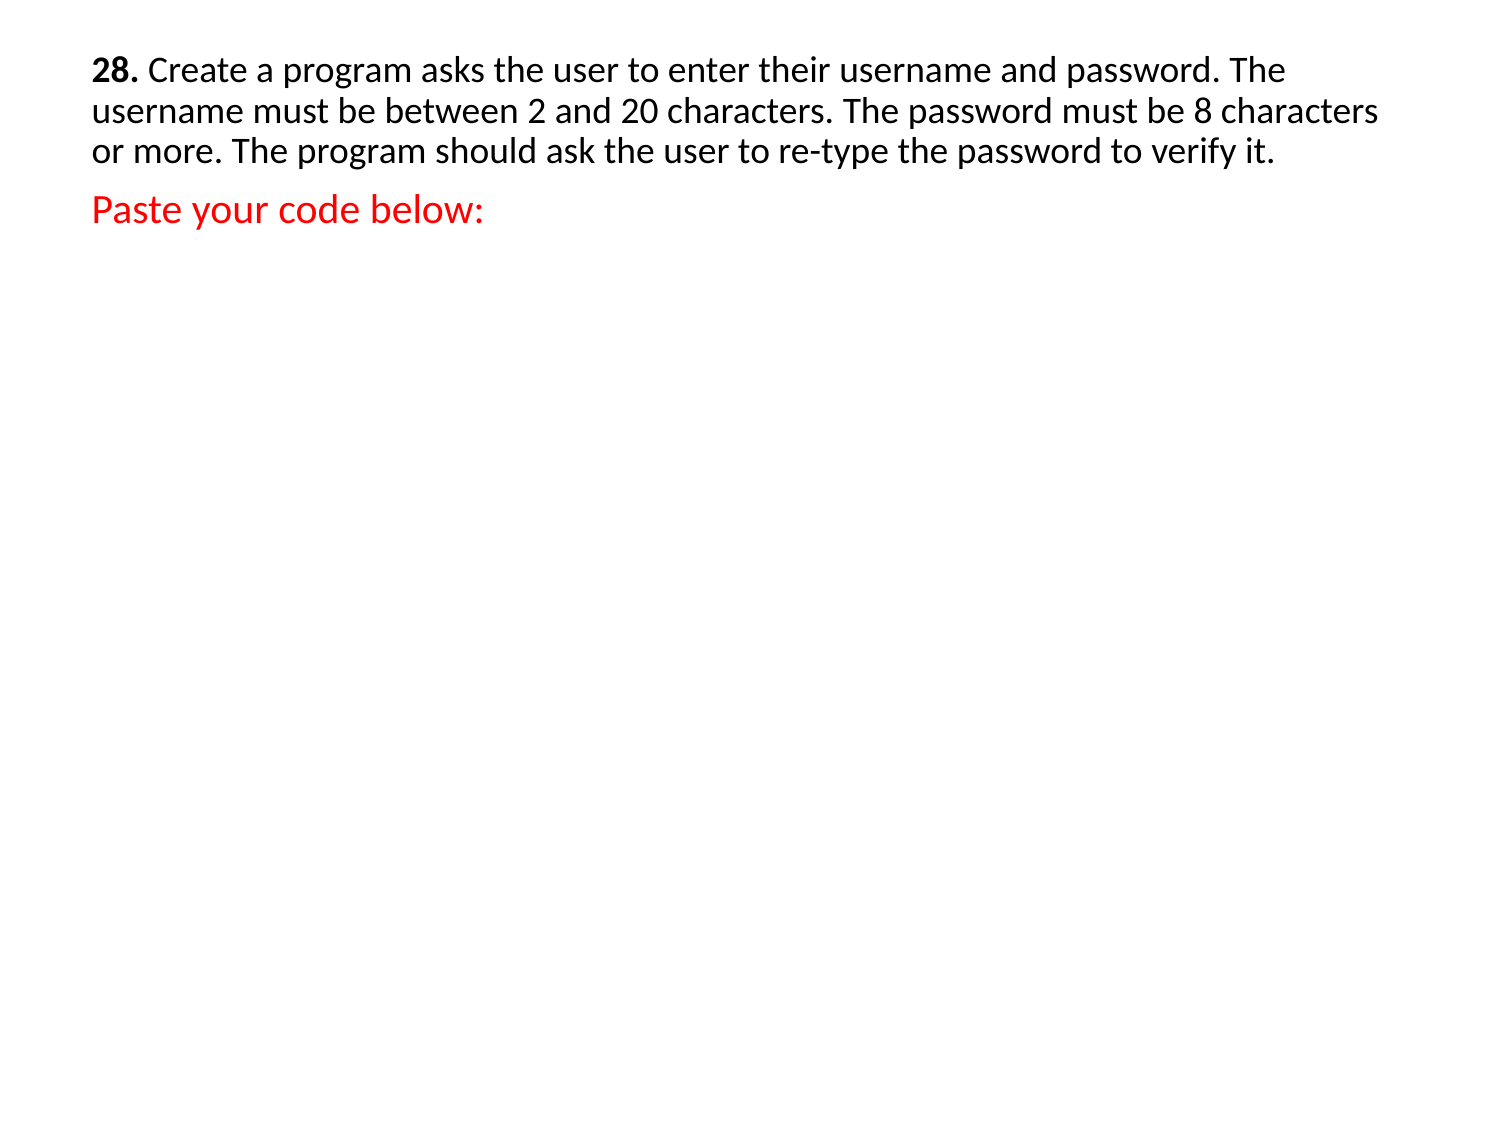

28. Create a program asks the user to enter their username and password. The username must be between 2 and 20 characters. The password must be 8 characters or more. The program should ask the user to re-type the password to verify it.
Paste your code below: